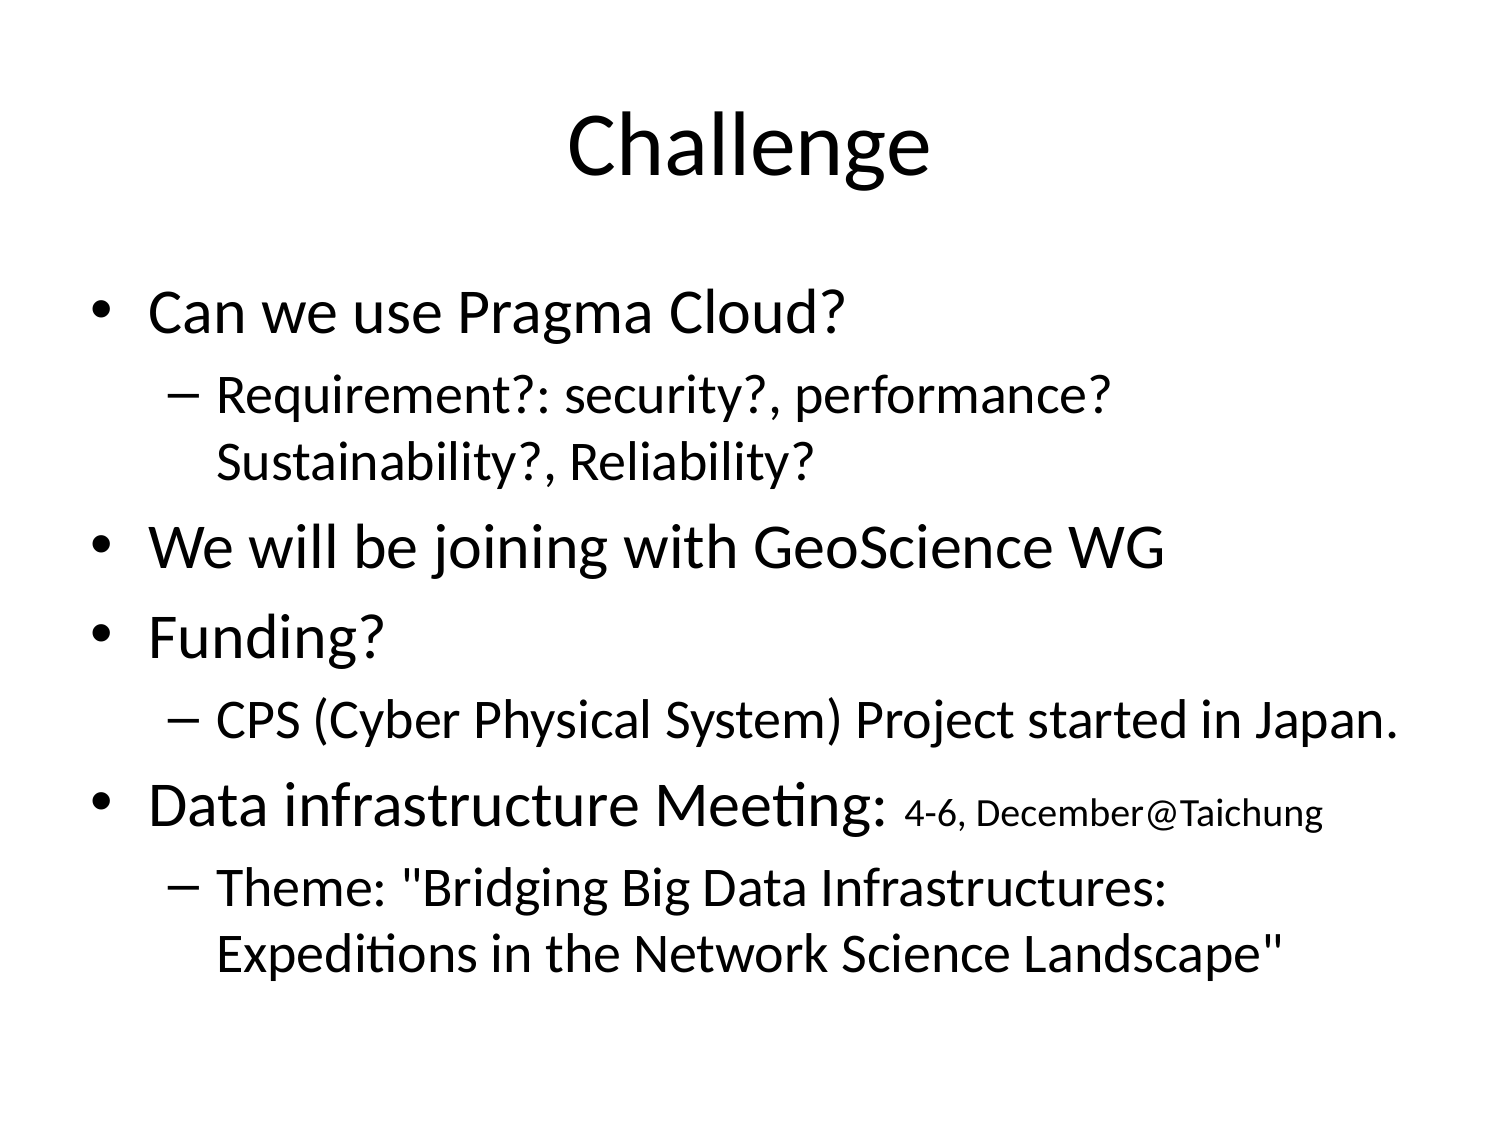

# Challenge
Can we use Pragma Cloud?
Requirement?: security?, performance? Sustainability?, Reliability?
We will be joining with GeoScience WG
Funding?
CPS (Cyber Physical System) Project started in Japan.
Data infrastructure Meeting: 4-6, December@Taichung
Theme: "Bridging Big Data Infrastructures: Expeditions in the Network Science Landscape"